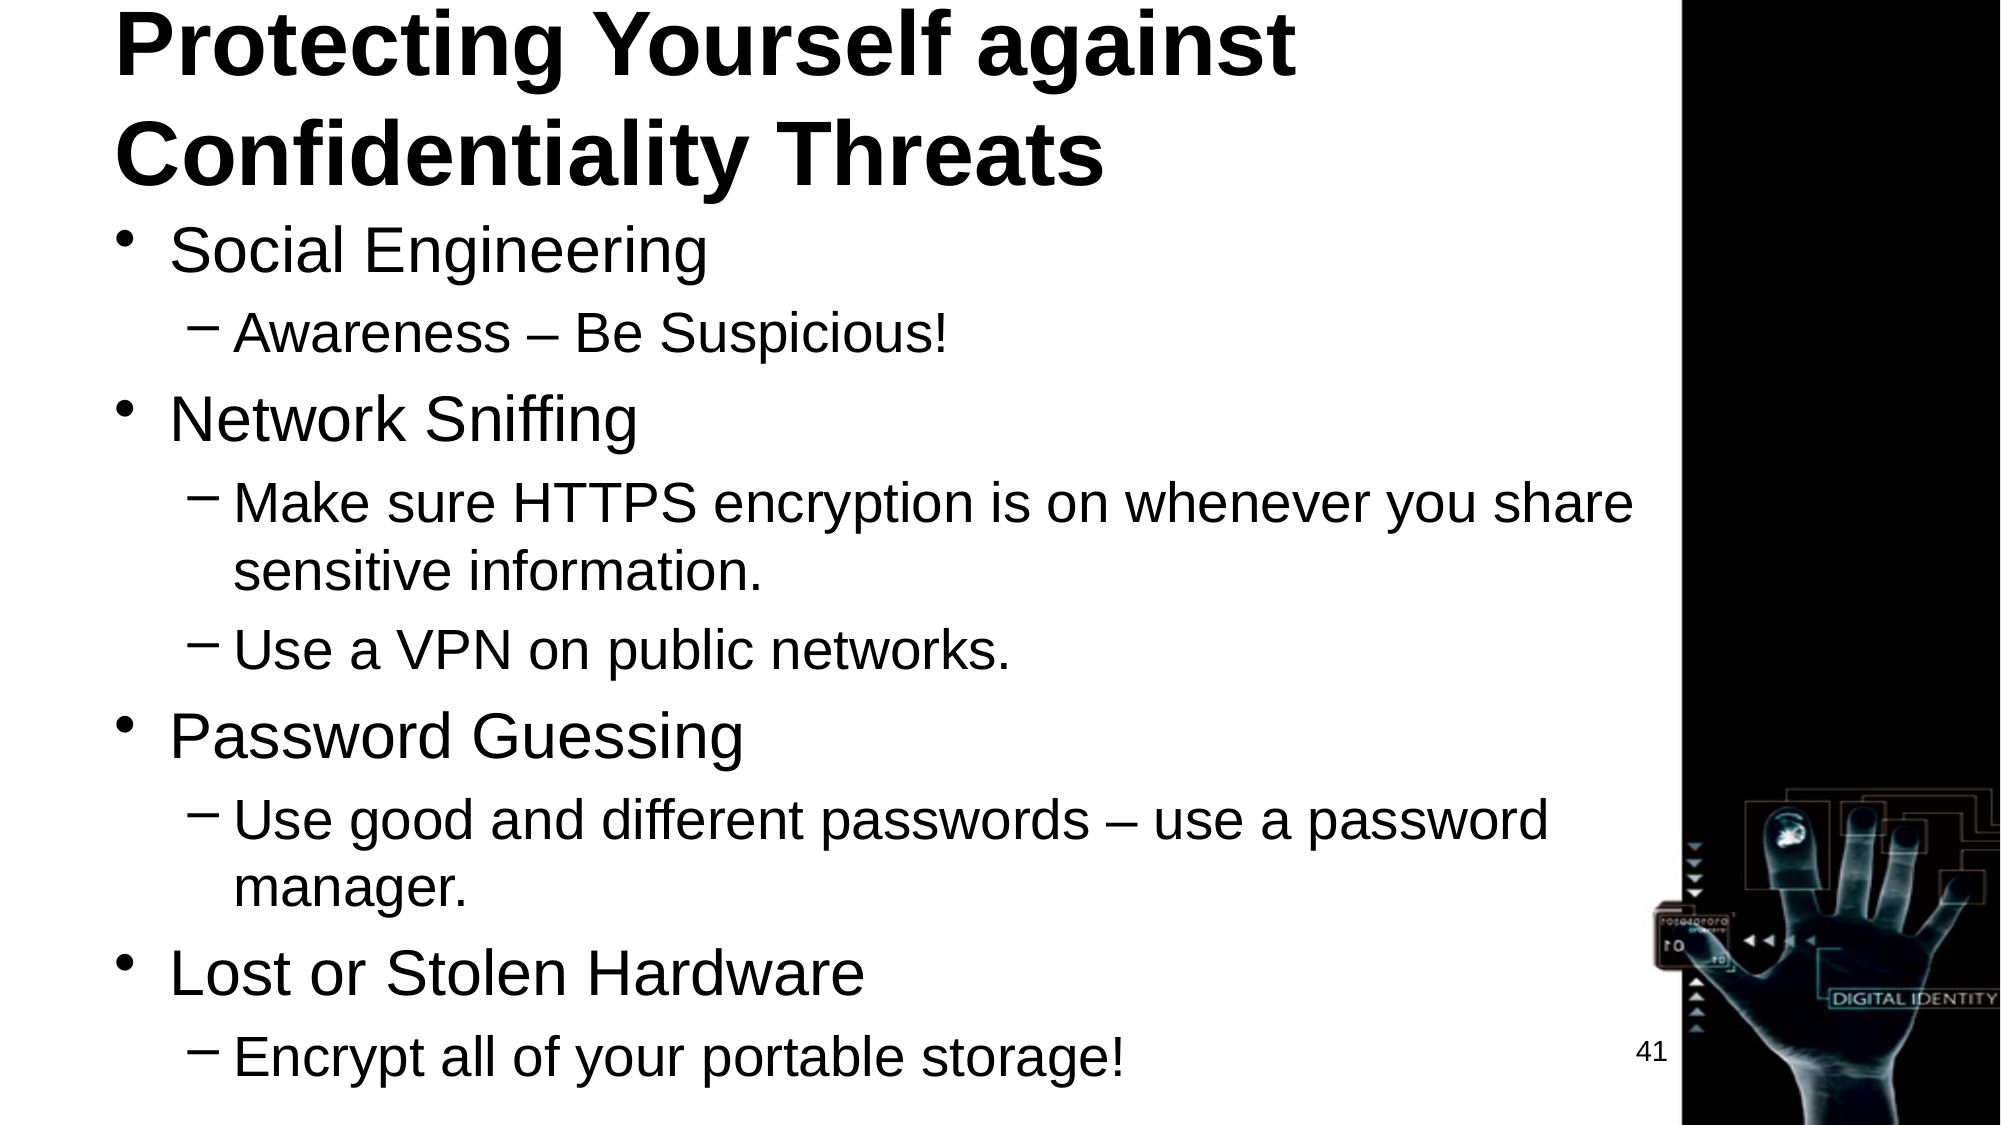

# Protecting Yourself against Confidentiality Threats
Social Engineering
Awareness – Be Suspicious!
Network Sniffing
Make sure HTTPS encryption is on whenever you share sensitive information.
Use a VPN on public networks.
Password Guessing
Use good and different passwords – use a password manager.
Lost or Stolen Hardware
Encrypt all of your portable storage!

41